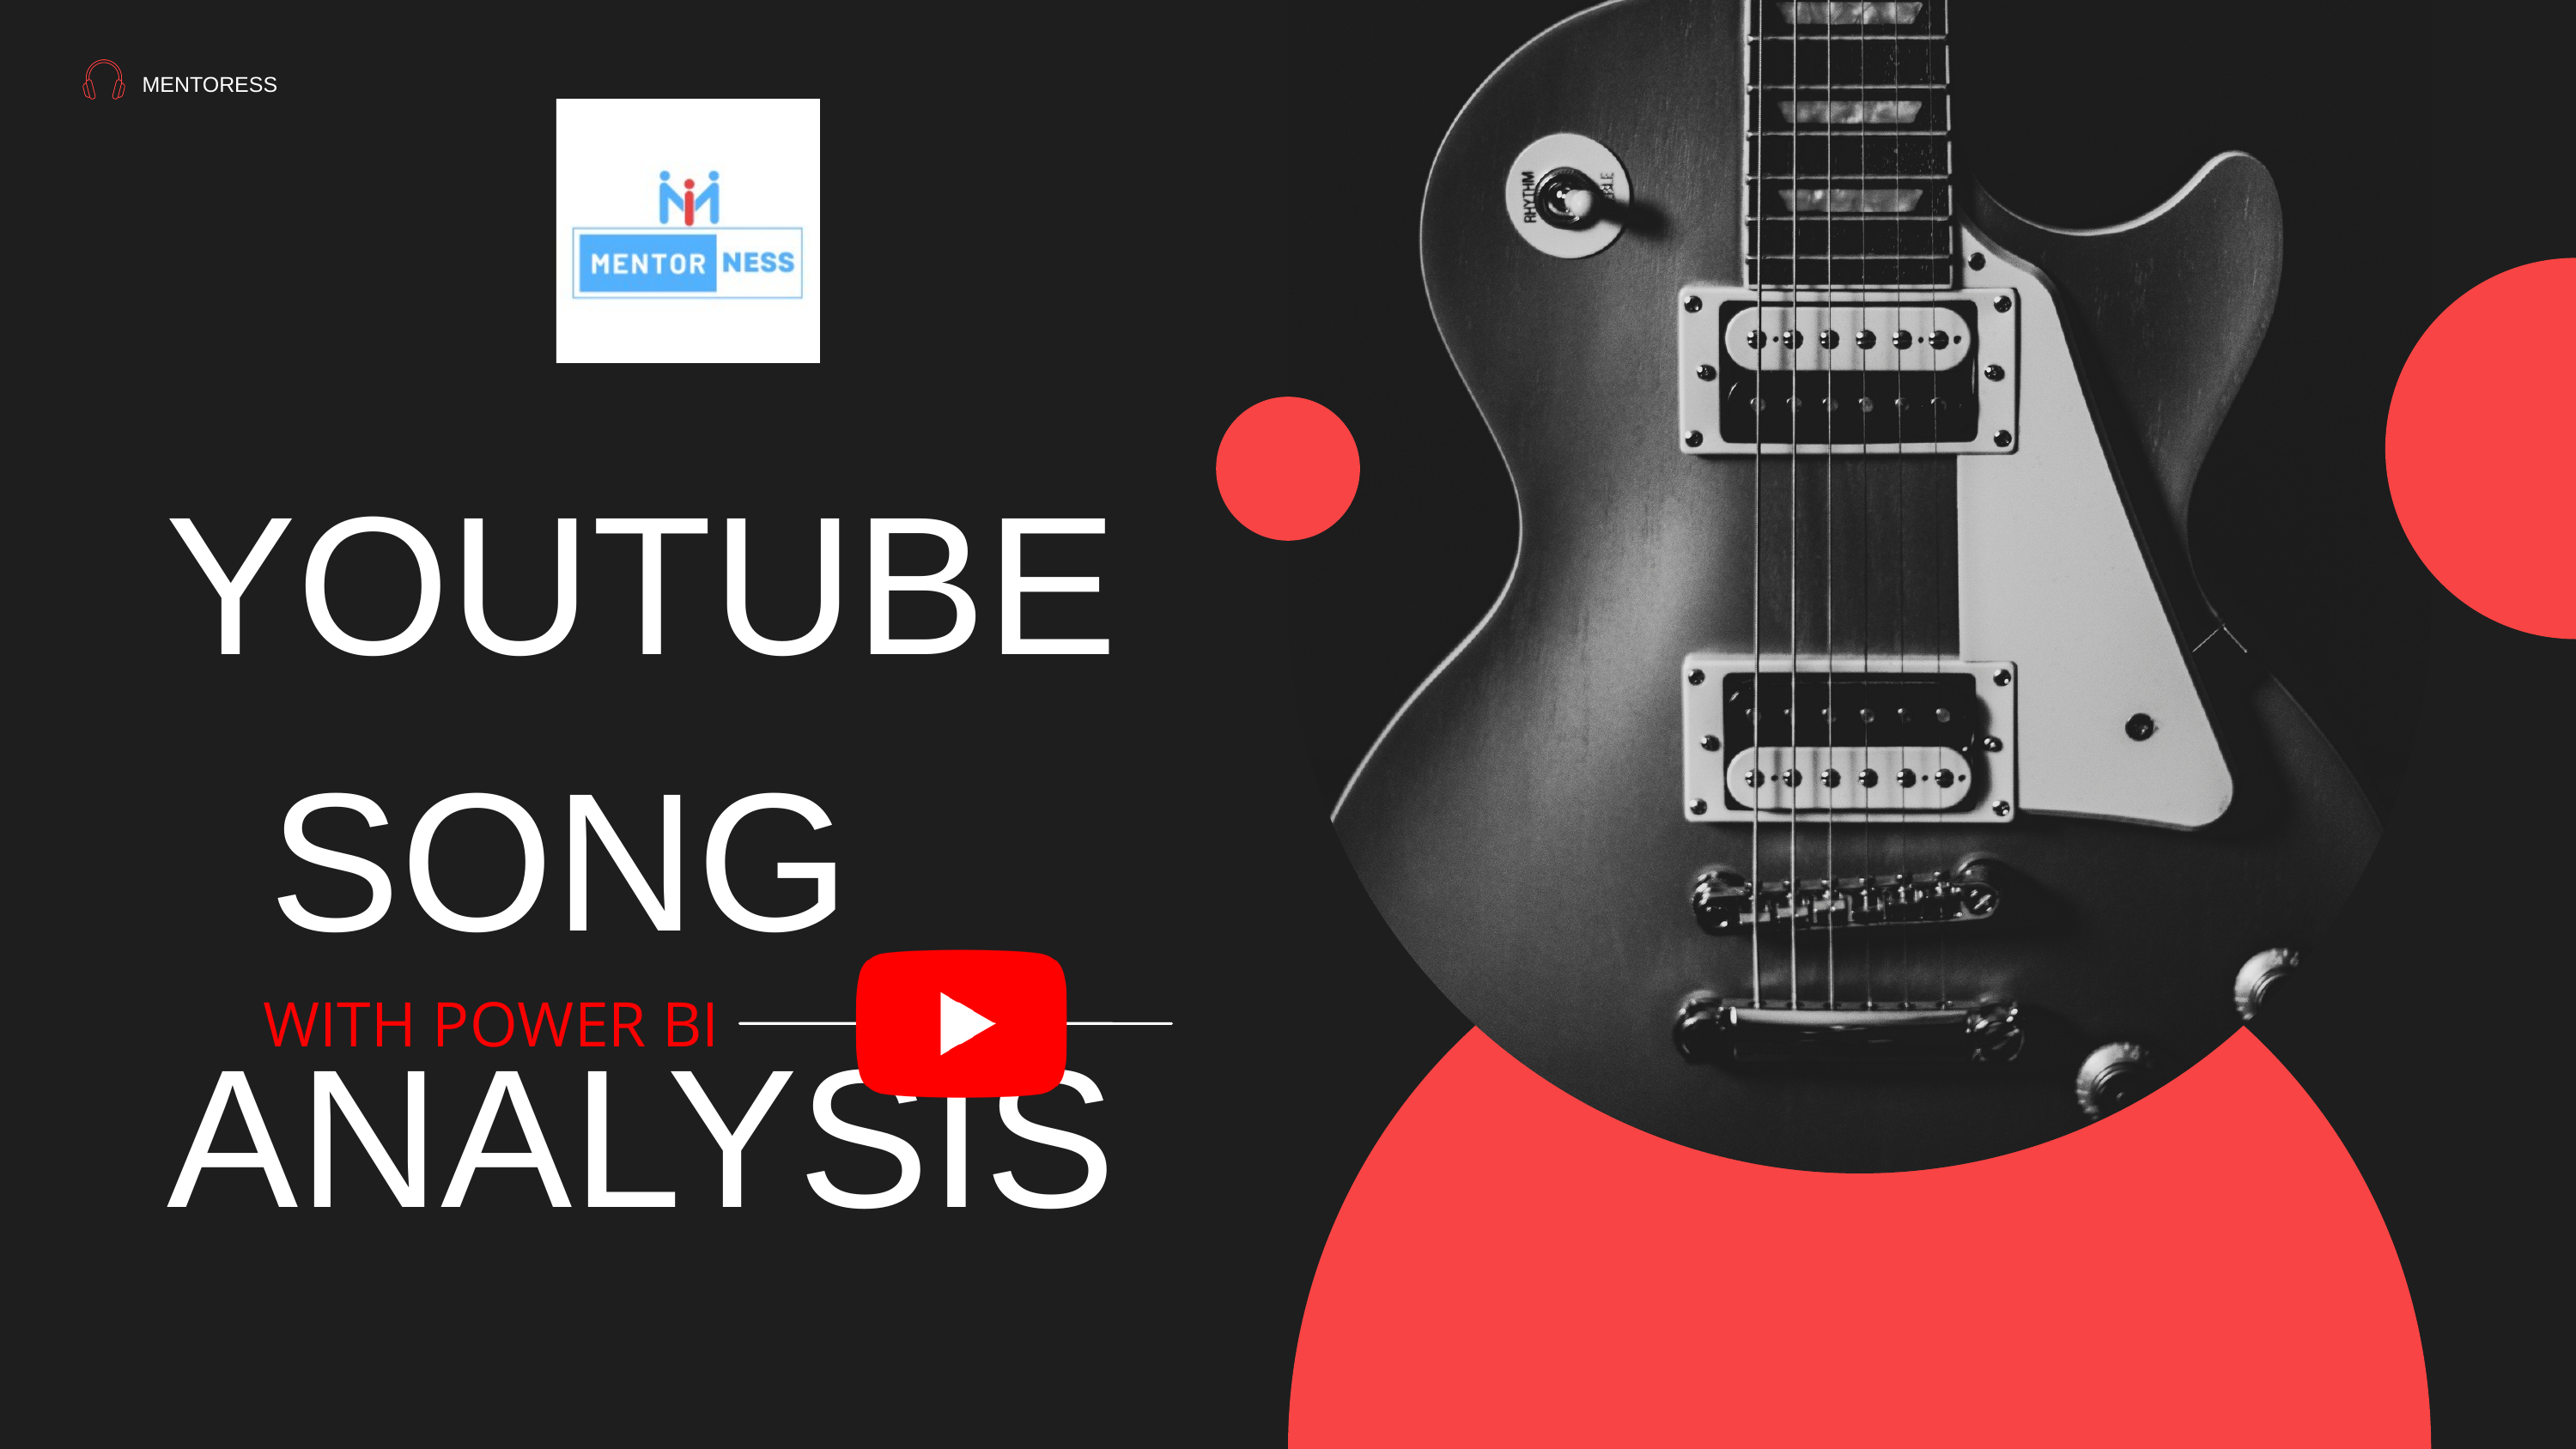

MENTORESS

YOUTUBE SONG    ANALYSIS

WITH POWER BI